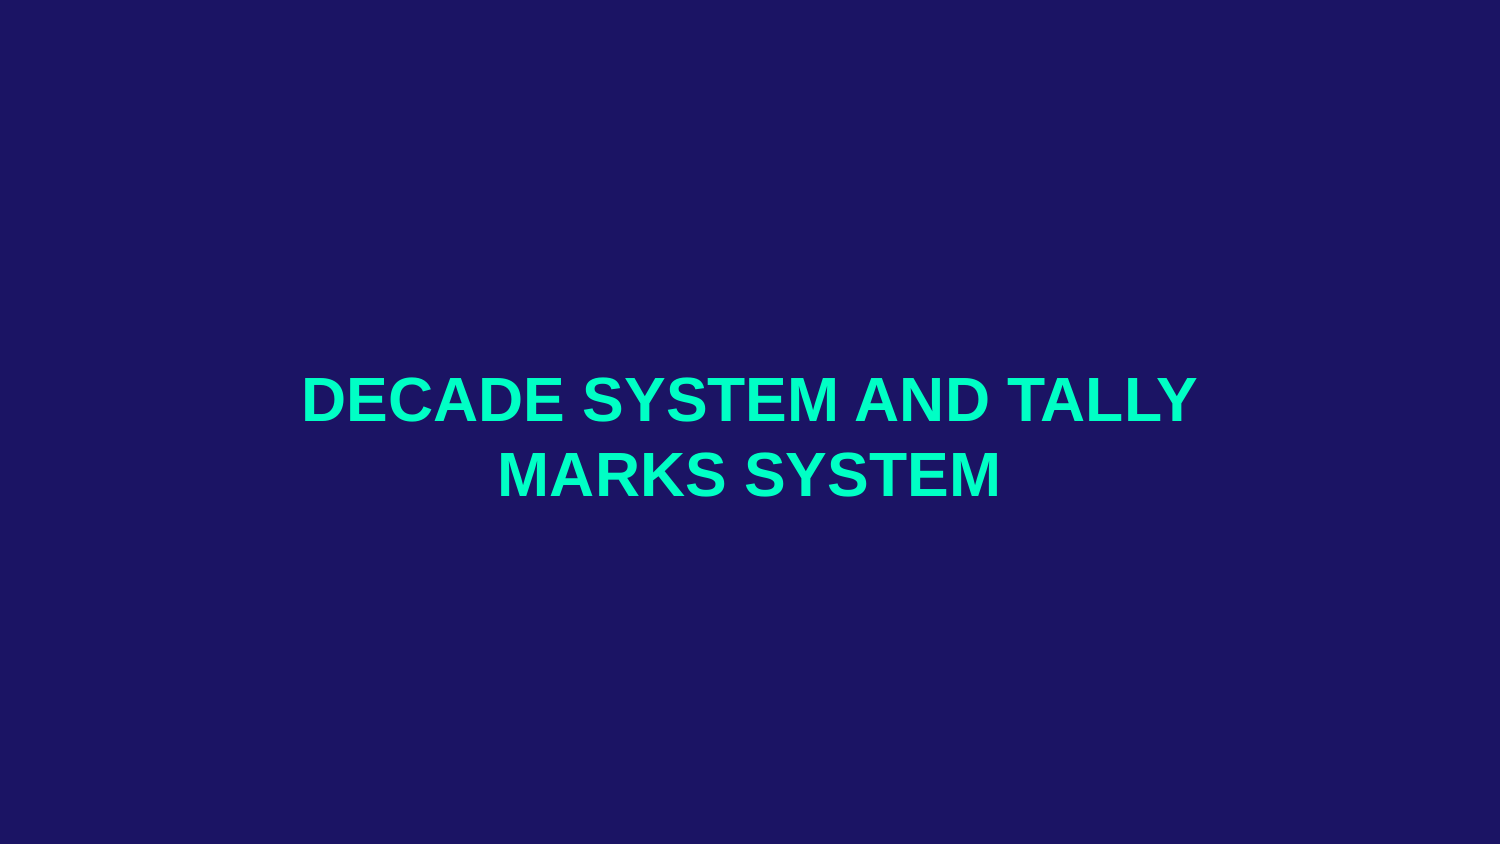

# DECADE SYSTEM AND TALLY MARKS SYSTEM